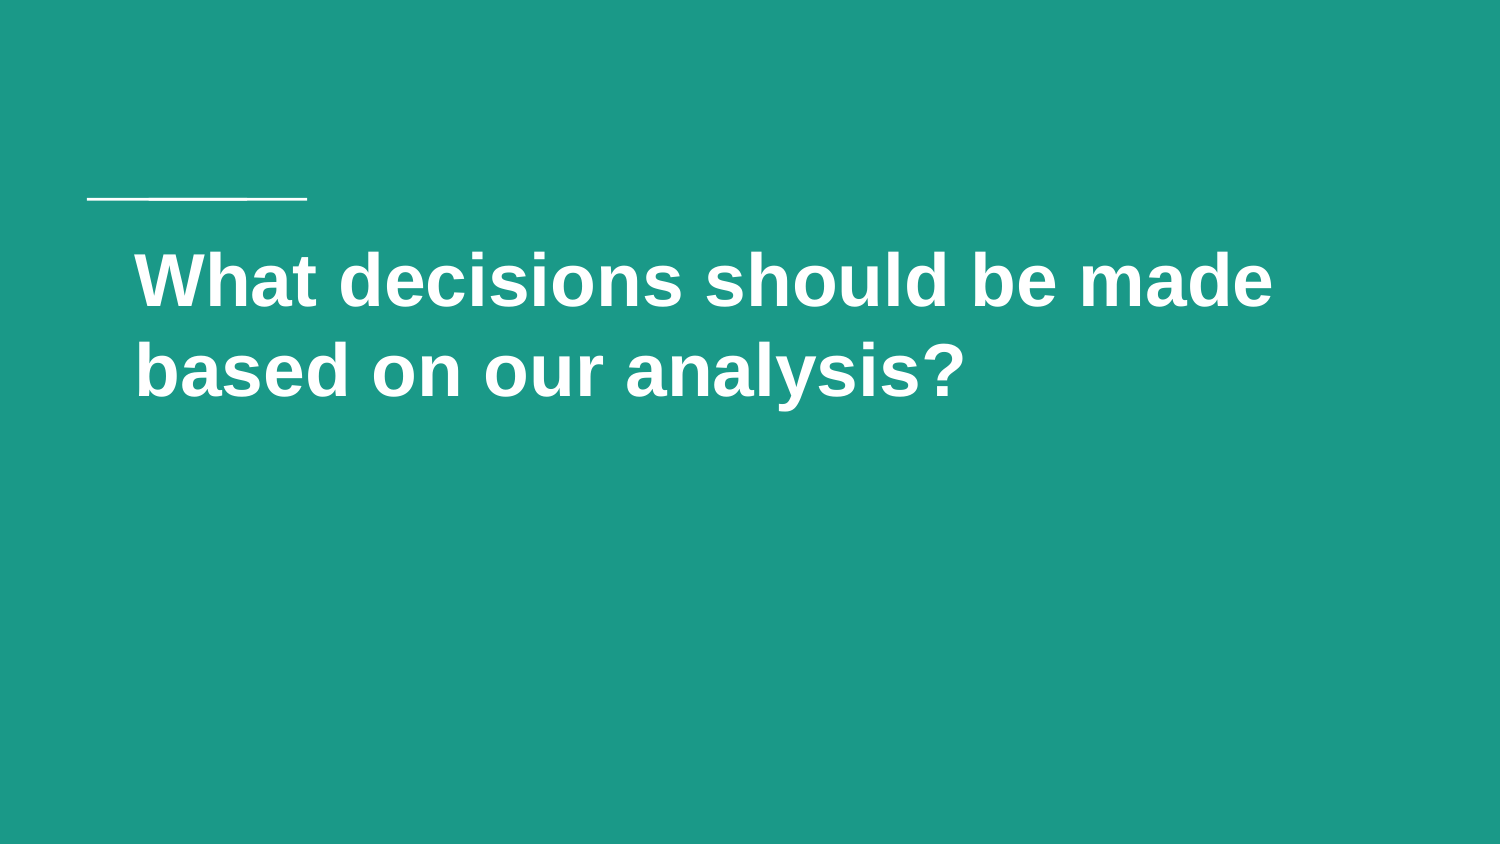

# What decisions should be made based on our analysis?